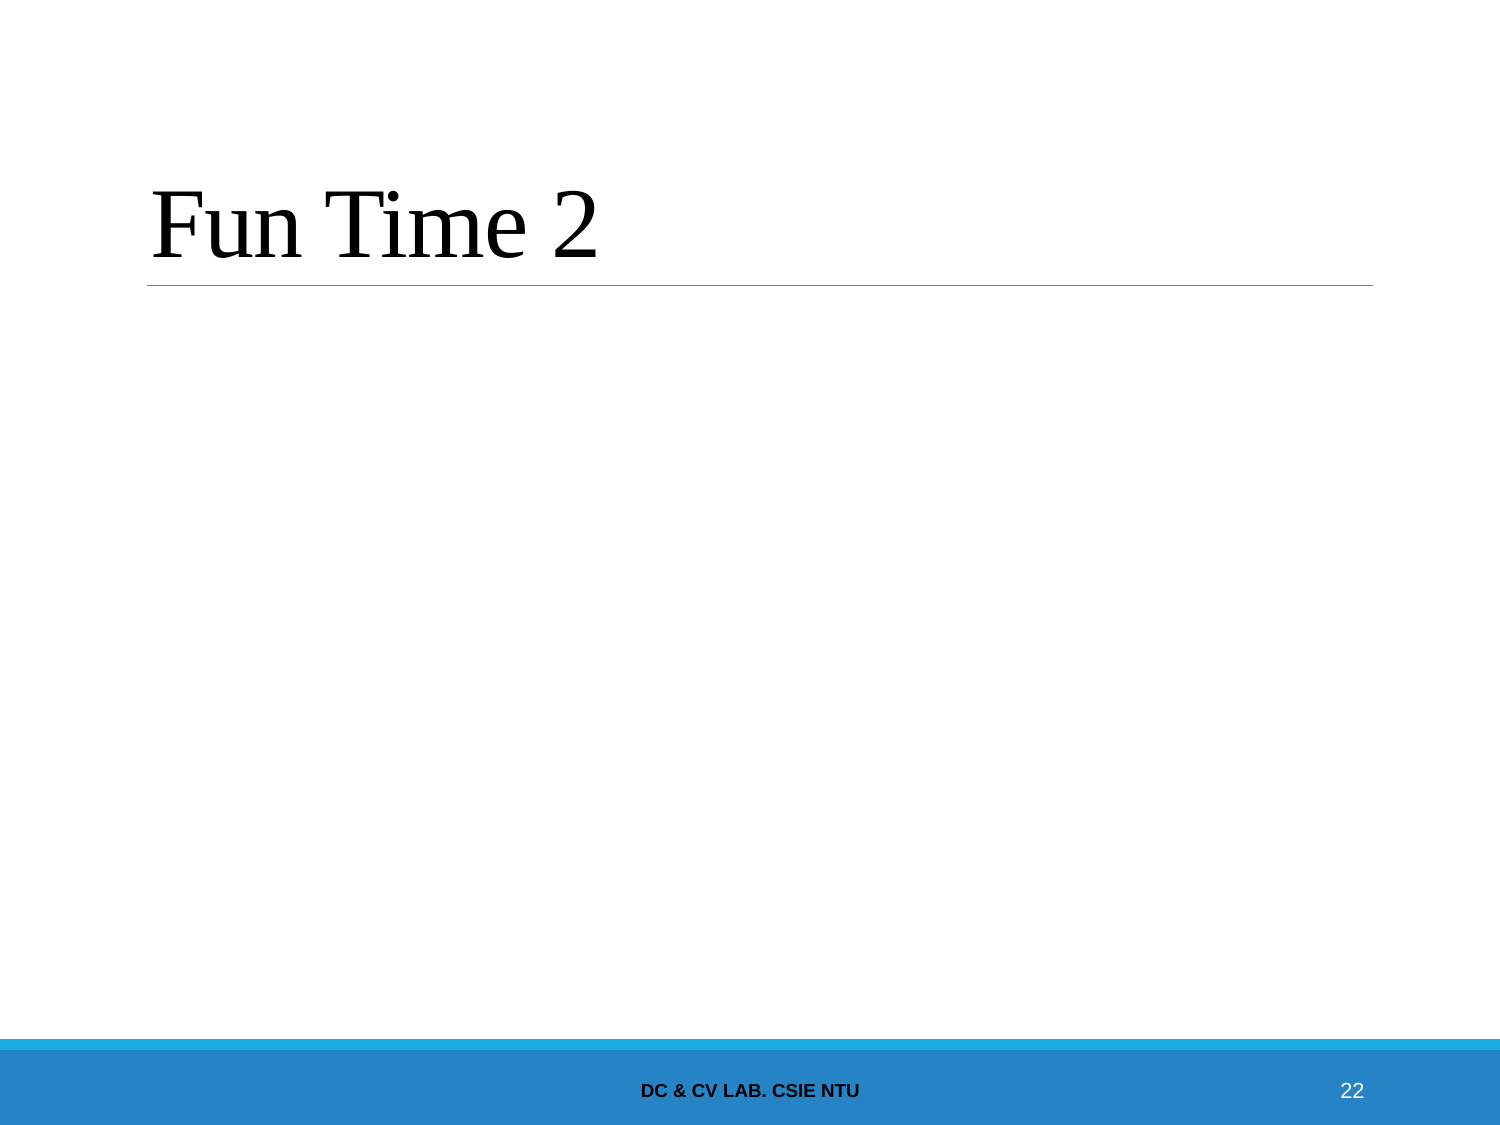

# Fun Time 2
DC & CV Lab. CSIE NTU
22